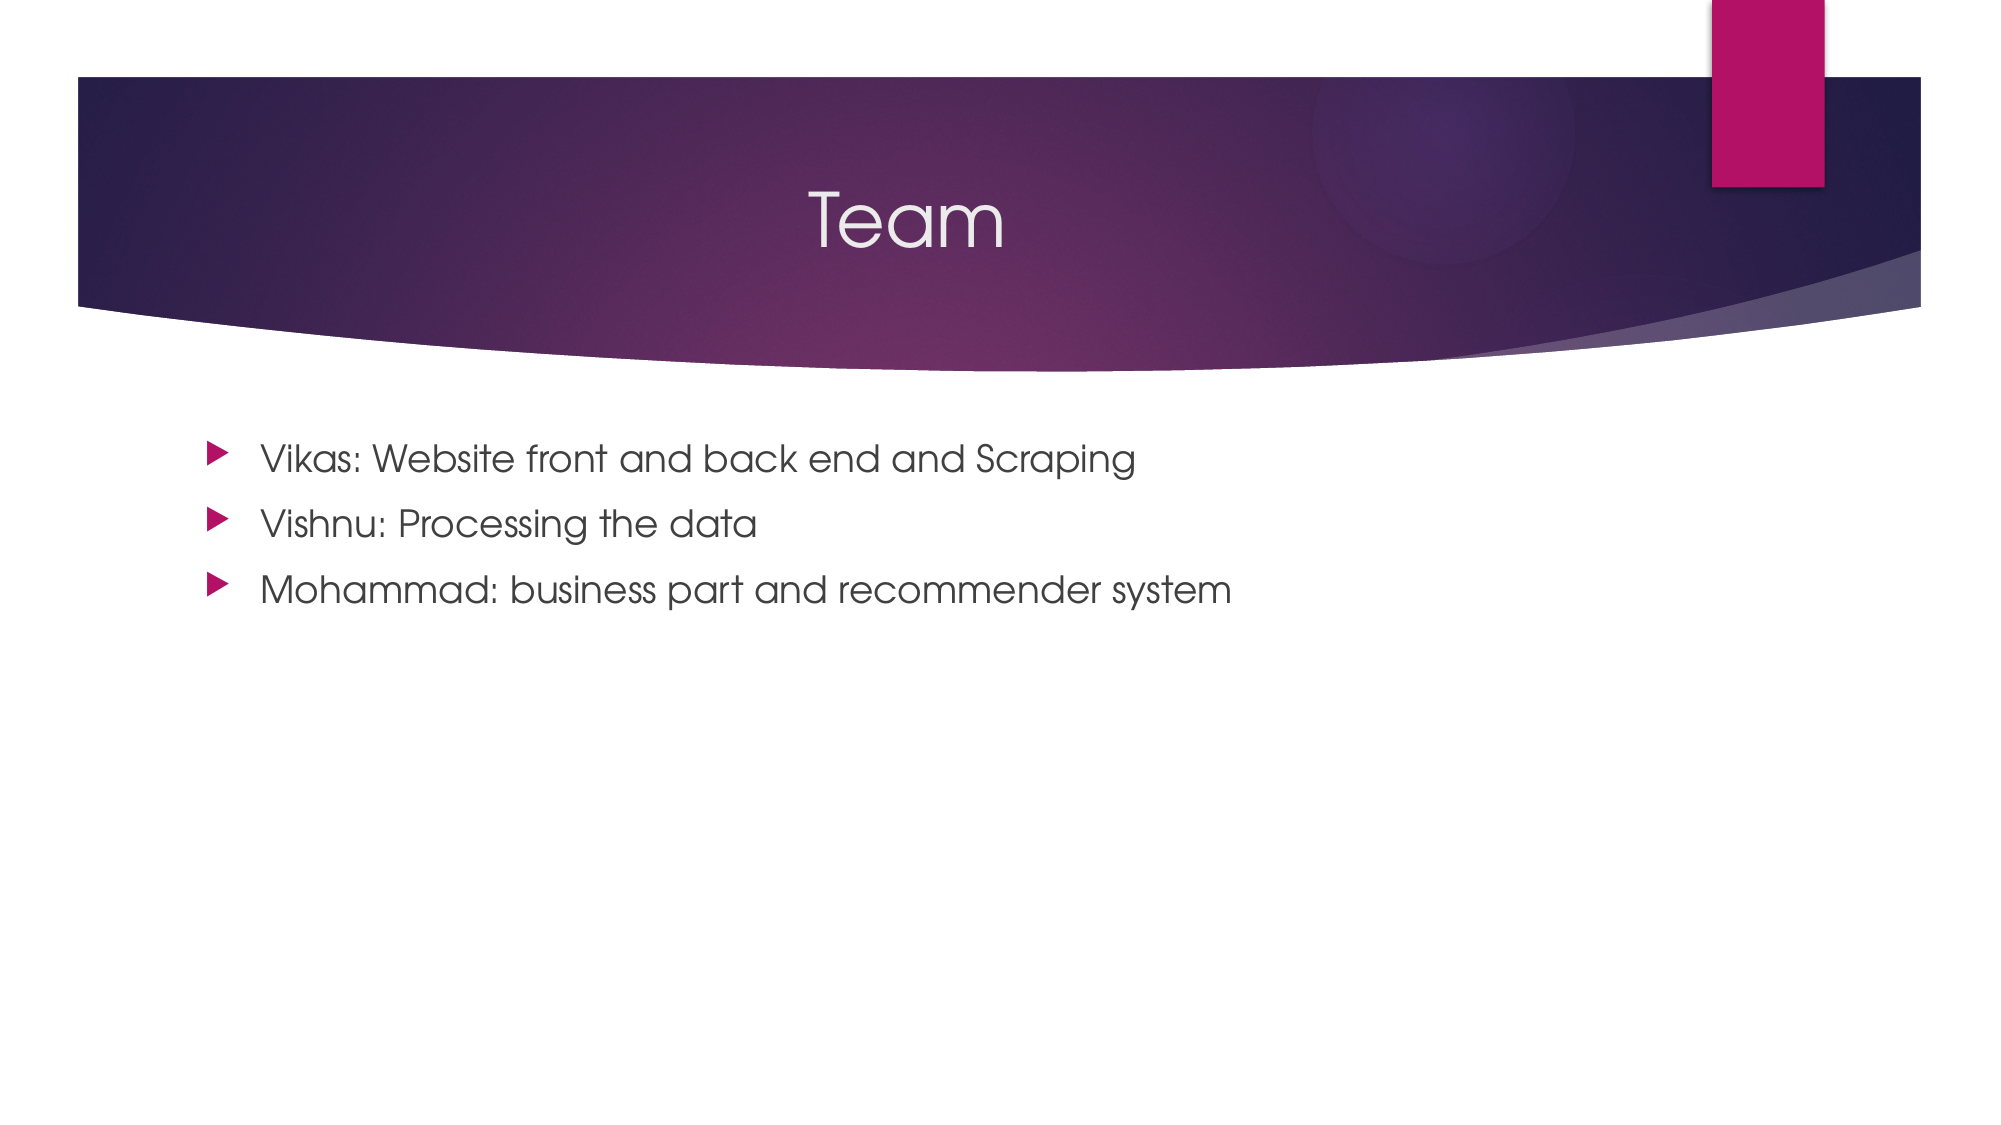

# Team
Vikas: Website front and back end and Scraping
Vishnu: Processing the data
Mohammad: business part and recommender system